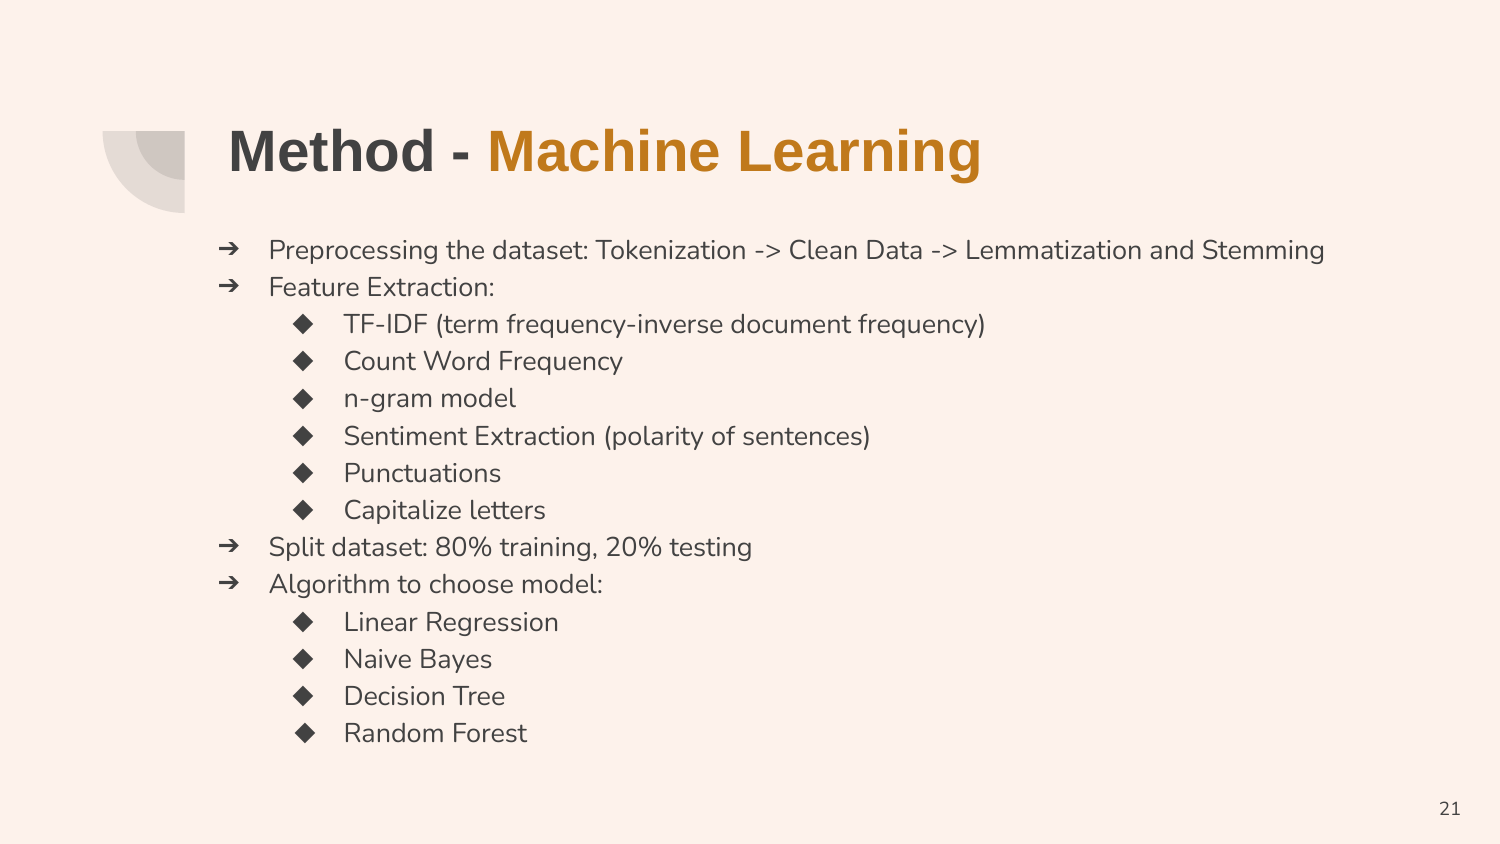

# Method - Machine Learning
Preprocessing the dataset: Tokenization -> Clean Data -> Lemmatization and Stemming
Feature Extraction:
TF-IDF (term frequency-inverse document frequency)
Count Word Frequency
n-gram model
Sentiment Extraction (polarity of sentences)
Punctuations
Capitalize letters
Split dataset: 80% training, 20% testing
Algorithm to choose model:
Linear Regression
Naive Bayes
Decision Tree
Random Forest
21